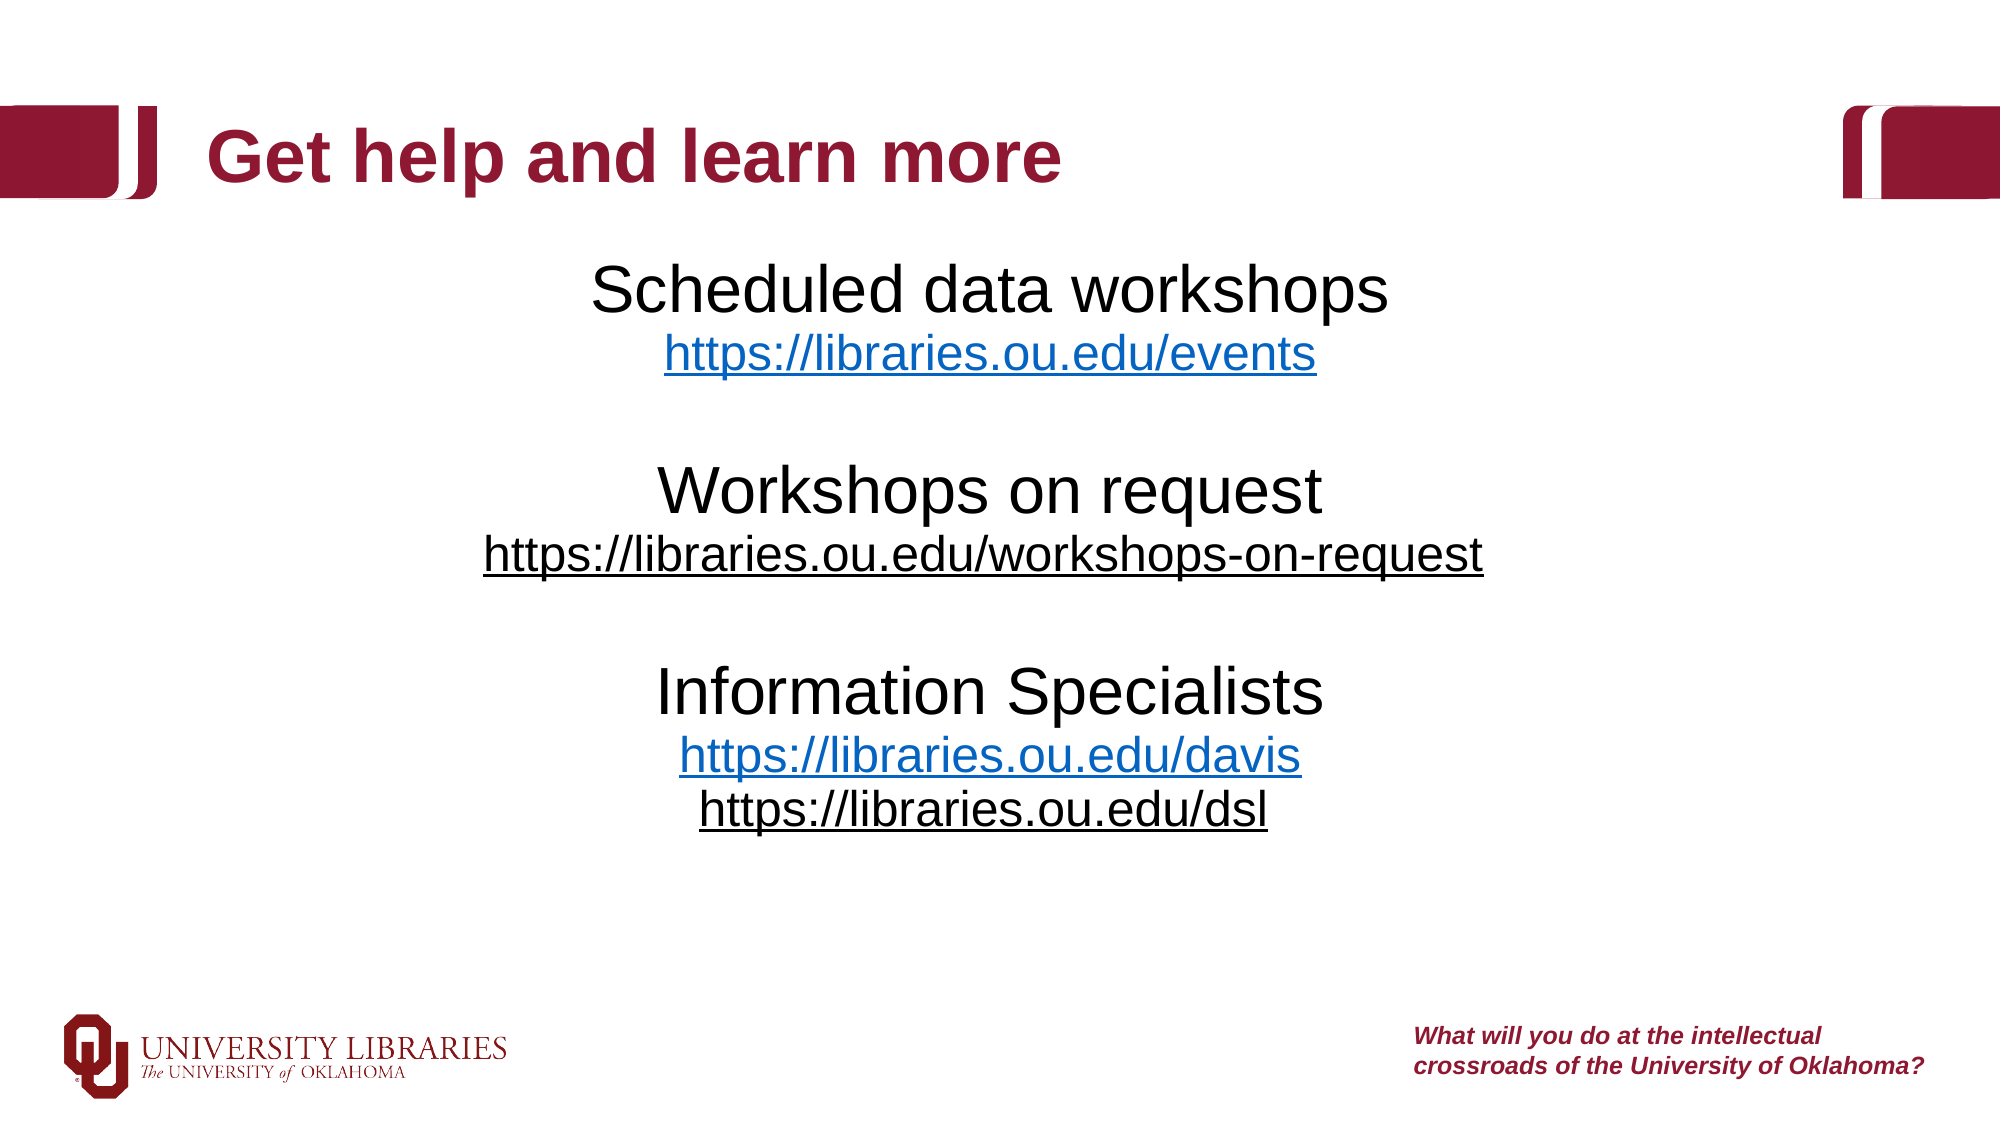

# Get help and learn more
Scheduled data workshops
https://libraries.ou.edu/events
Workshops on request
https://libraries.ou.edu/workshops-on-request
Information Specialists
https://libraries.ou.edu/davis
https://libraries.ou.edu/dsl